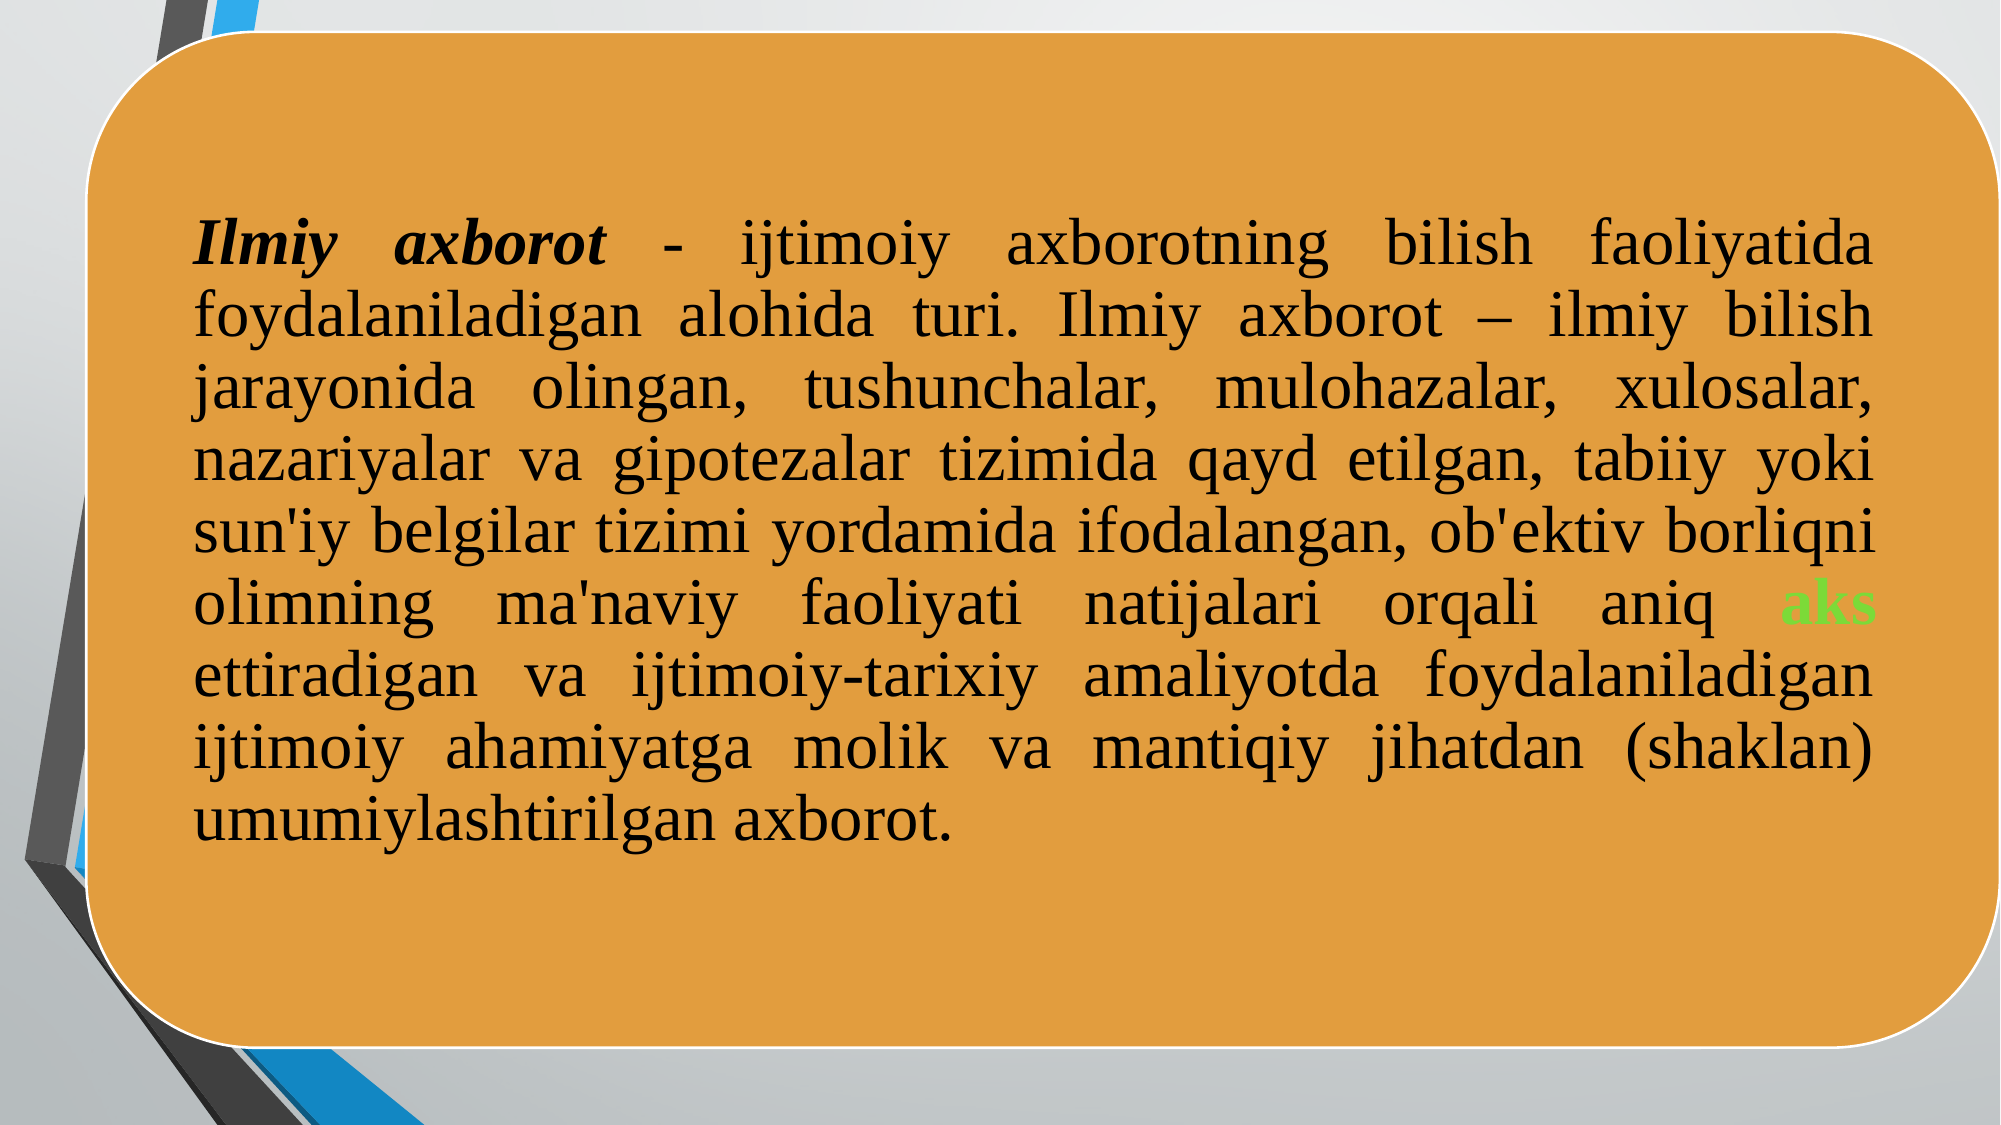

Ilmiy axborot - ijtimoiy axborotning bilish faoliyatida foydalaniladigan alohida turi. Ilmiy axborot – ilmiy bilish jarayonida olingan, tushunchalar, mulohazalar, xulosalar, nazariyalar va gipotеzalar tizimida qayd etilgan, tabiiy yoki sun'iy bеlgilar tizimi yordamida ifodalangan, ob'еktiv borliqni olimning ma'naviy faoliyati natijalari orqali aniq aks ettiradigan va ijtimoiy-tarixiy amaliyotda foydalaniladigan ijtimoiy ahamiyatga molik va mantiqiy jihatdan (shaklan) umumiylashtirilgan axborot.